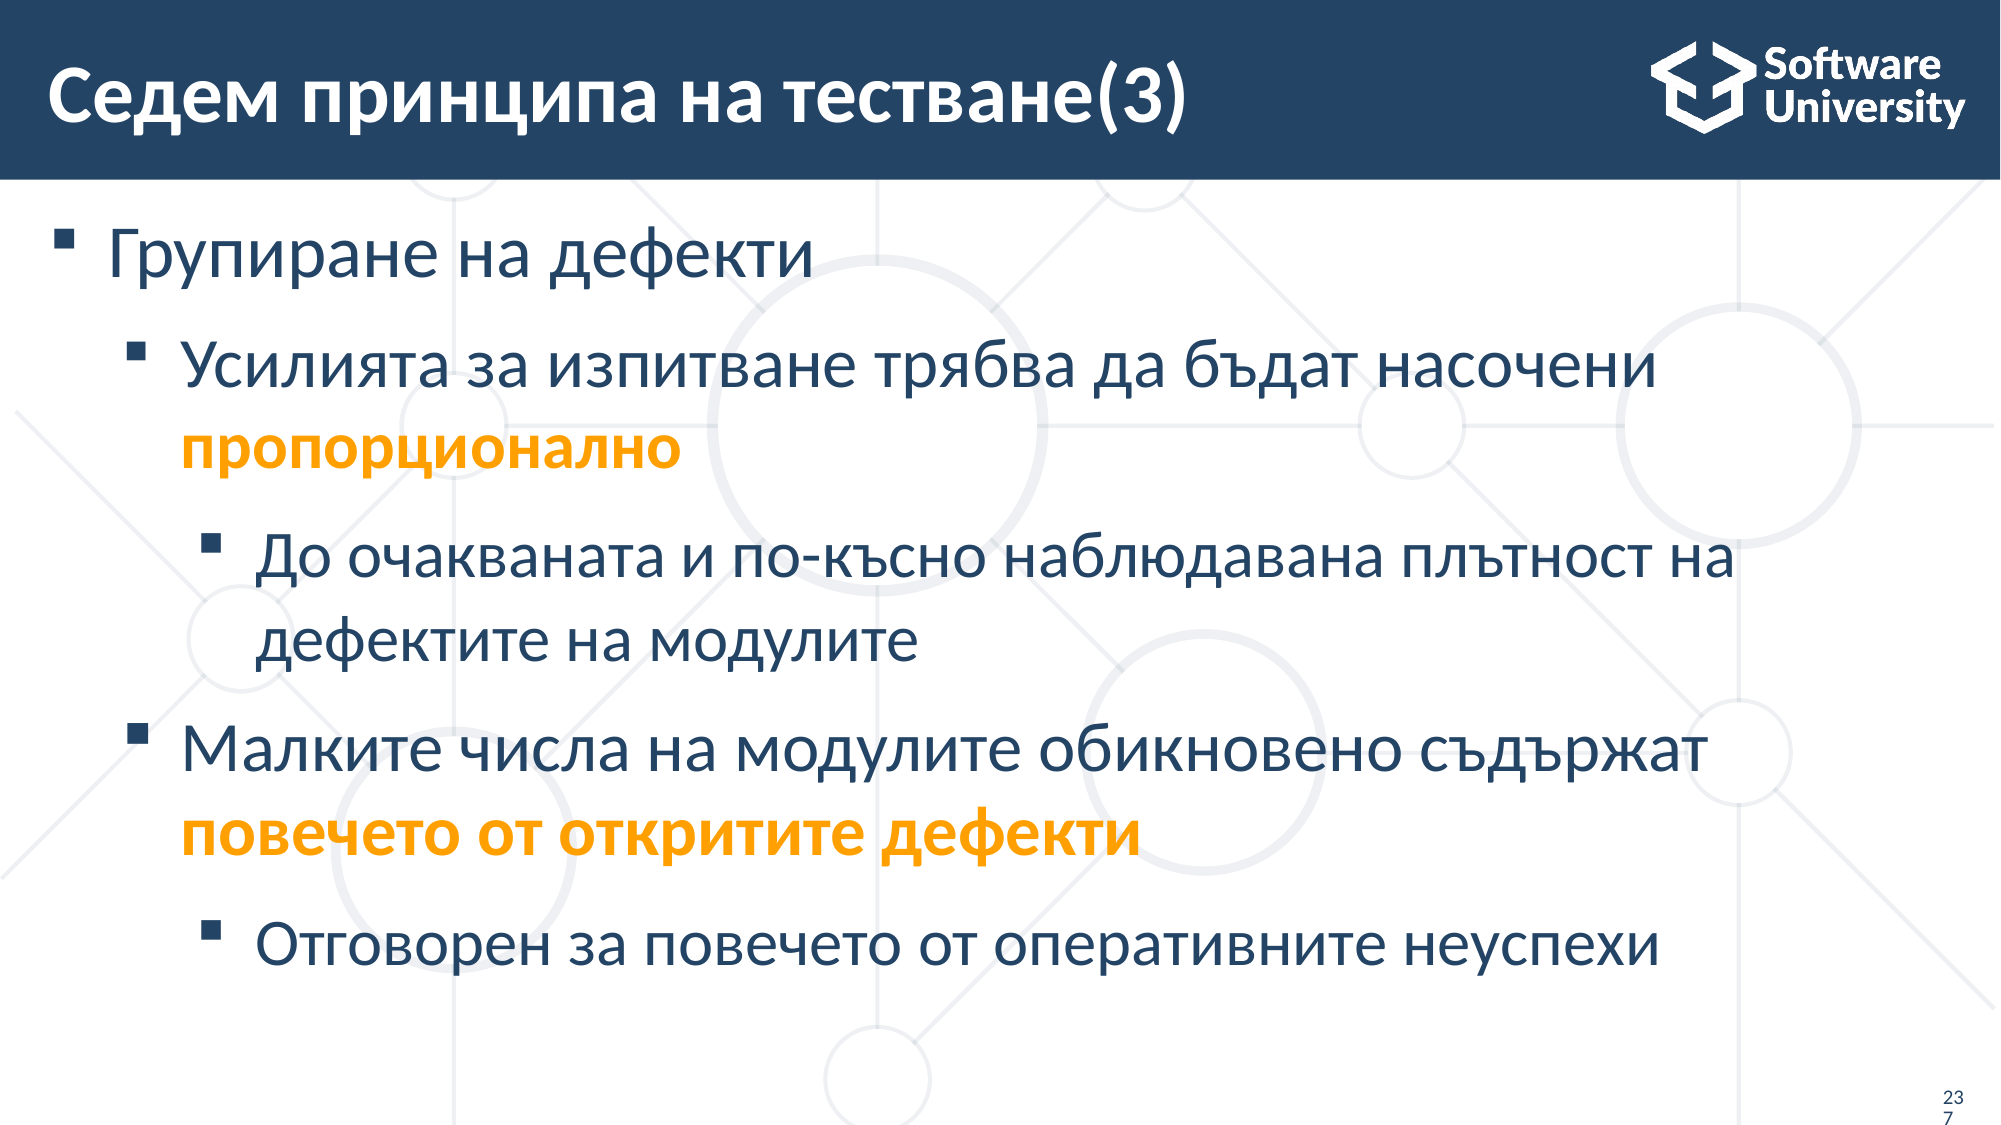

# Седем принципа на тестване(3)
Групиране на дефекти
Усилията за изпитване трябва да бъдат насочени пропорционално
До очакваната и по-късно наблюдавана плътност на дефектите на модулите
Малките числа на модулите обикновено съдържат повечето от откритите дефекти
Отговорен за повечето от оперативните неуспехи
237